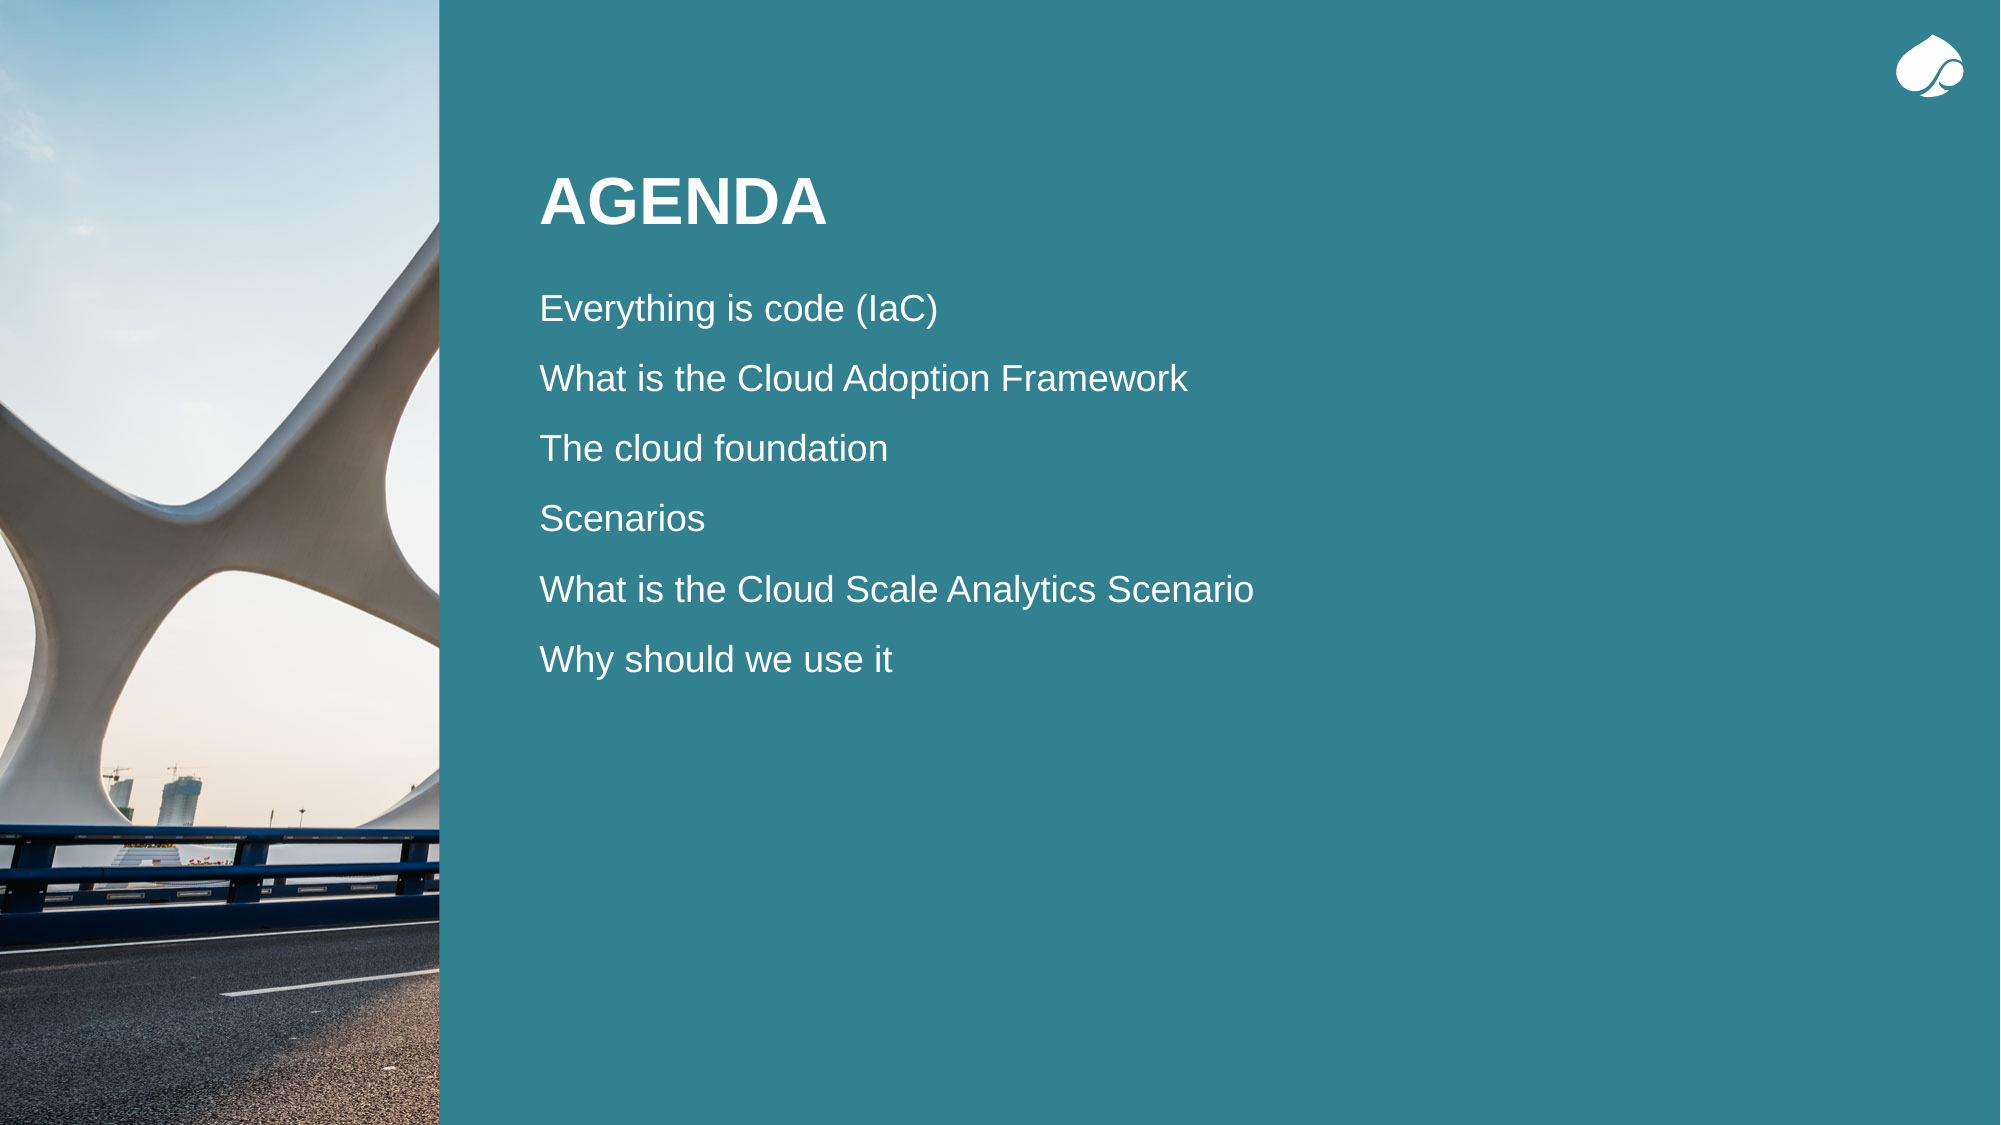

# Agenda
Everything is code (IaC)
What is the Cloud Adoption Framework
The cloud foundation
Scenarios
What is the Cloud Scale Analytics Scenario
Why should we use it